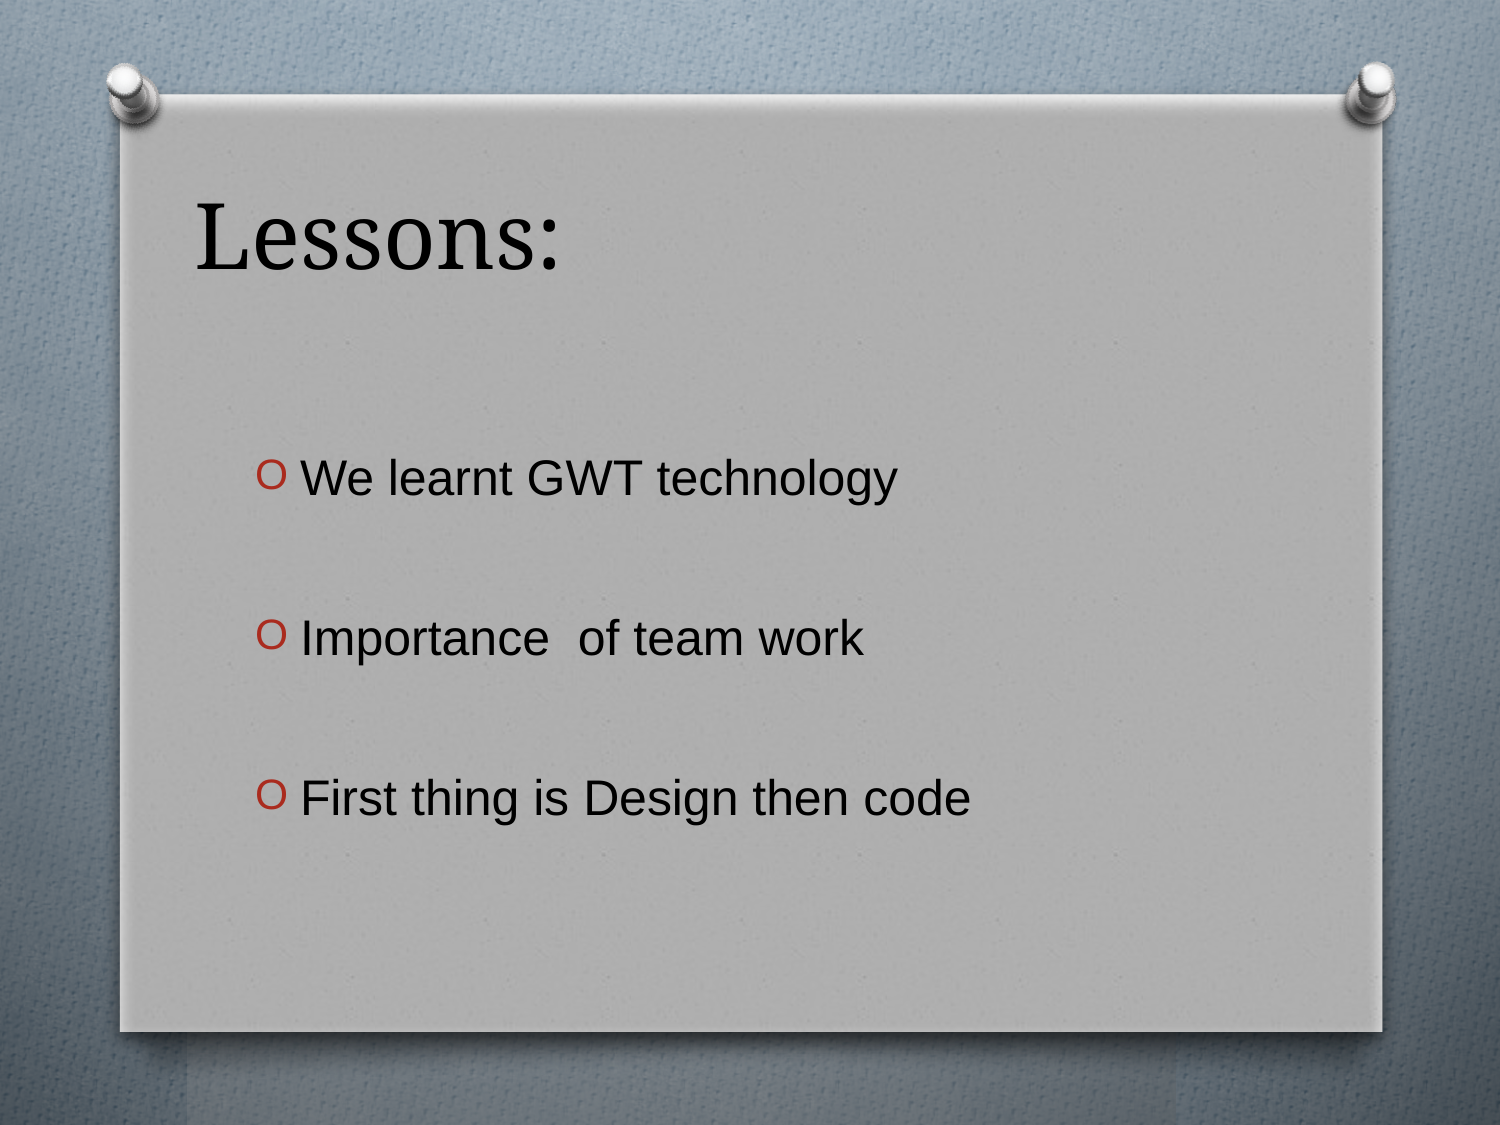

# Lessons:
We learnt GWT technology
Importance  of team work
First thing is Design then code